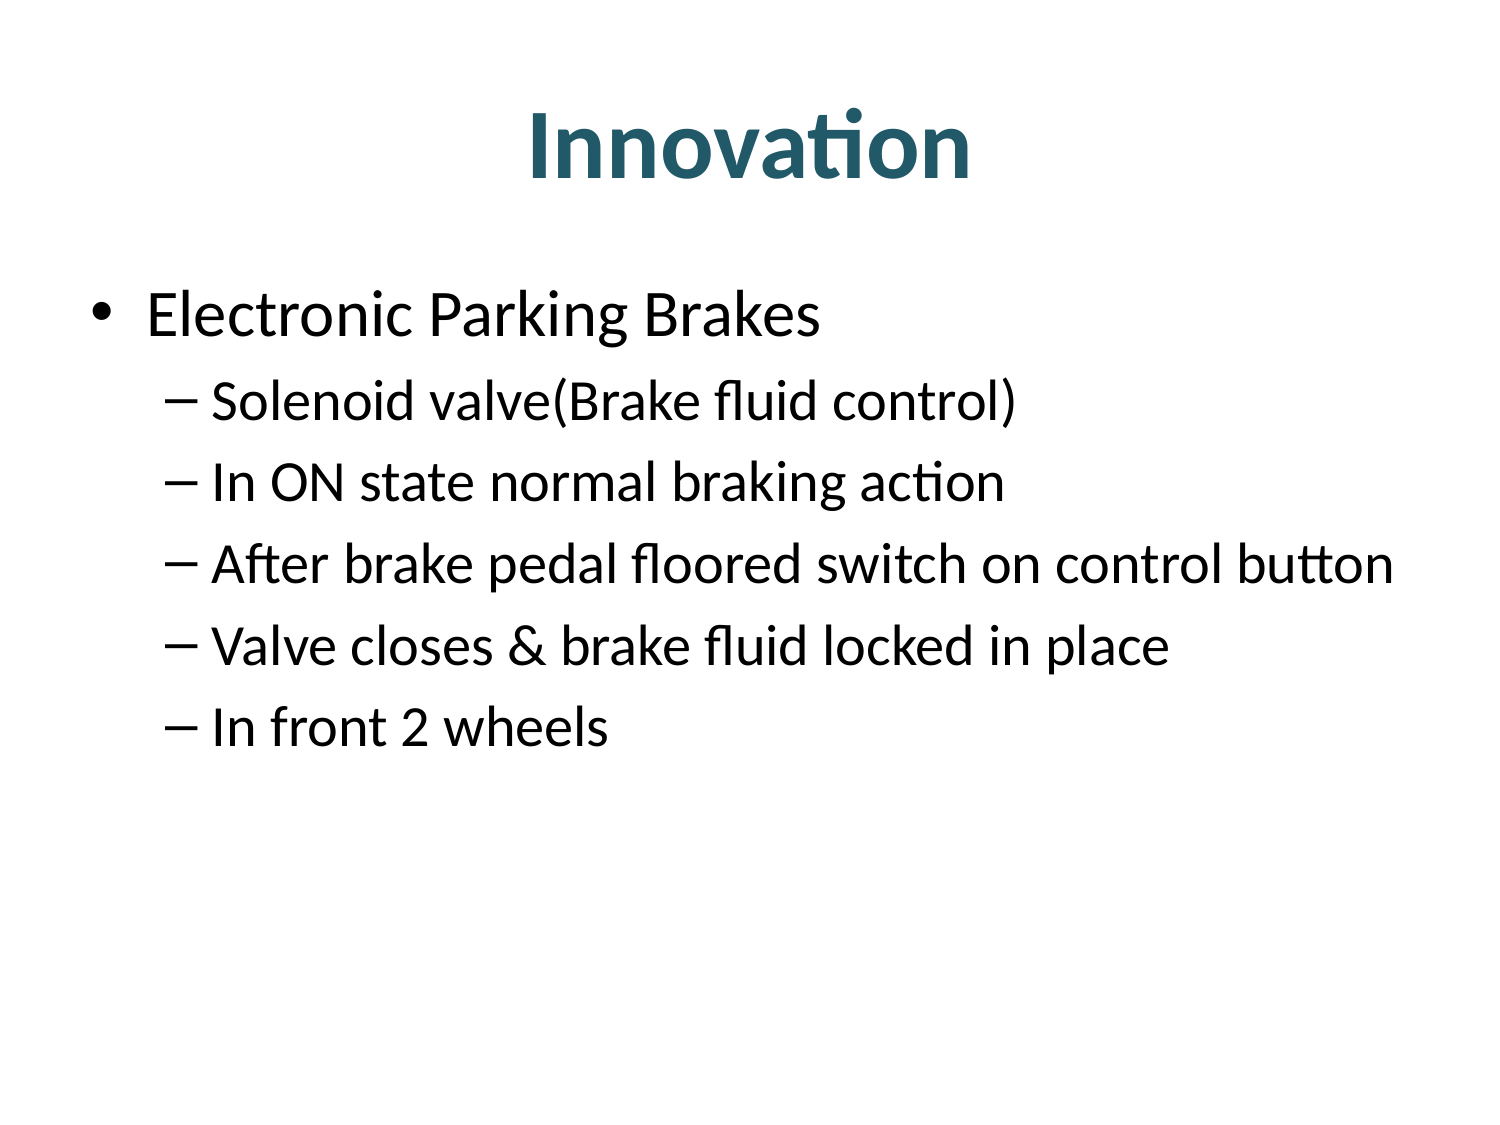

# Innovation
Electronic Parking Brakes
Solenoid valve(Brake fluid control)
In ON state normal braking action
After brake pedal floored switch on control button
Valve closes & brake fluid locked in place
In front 2 wheels